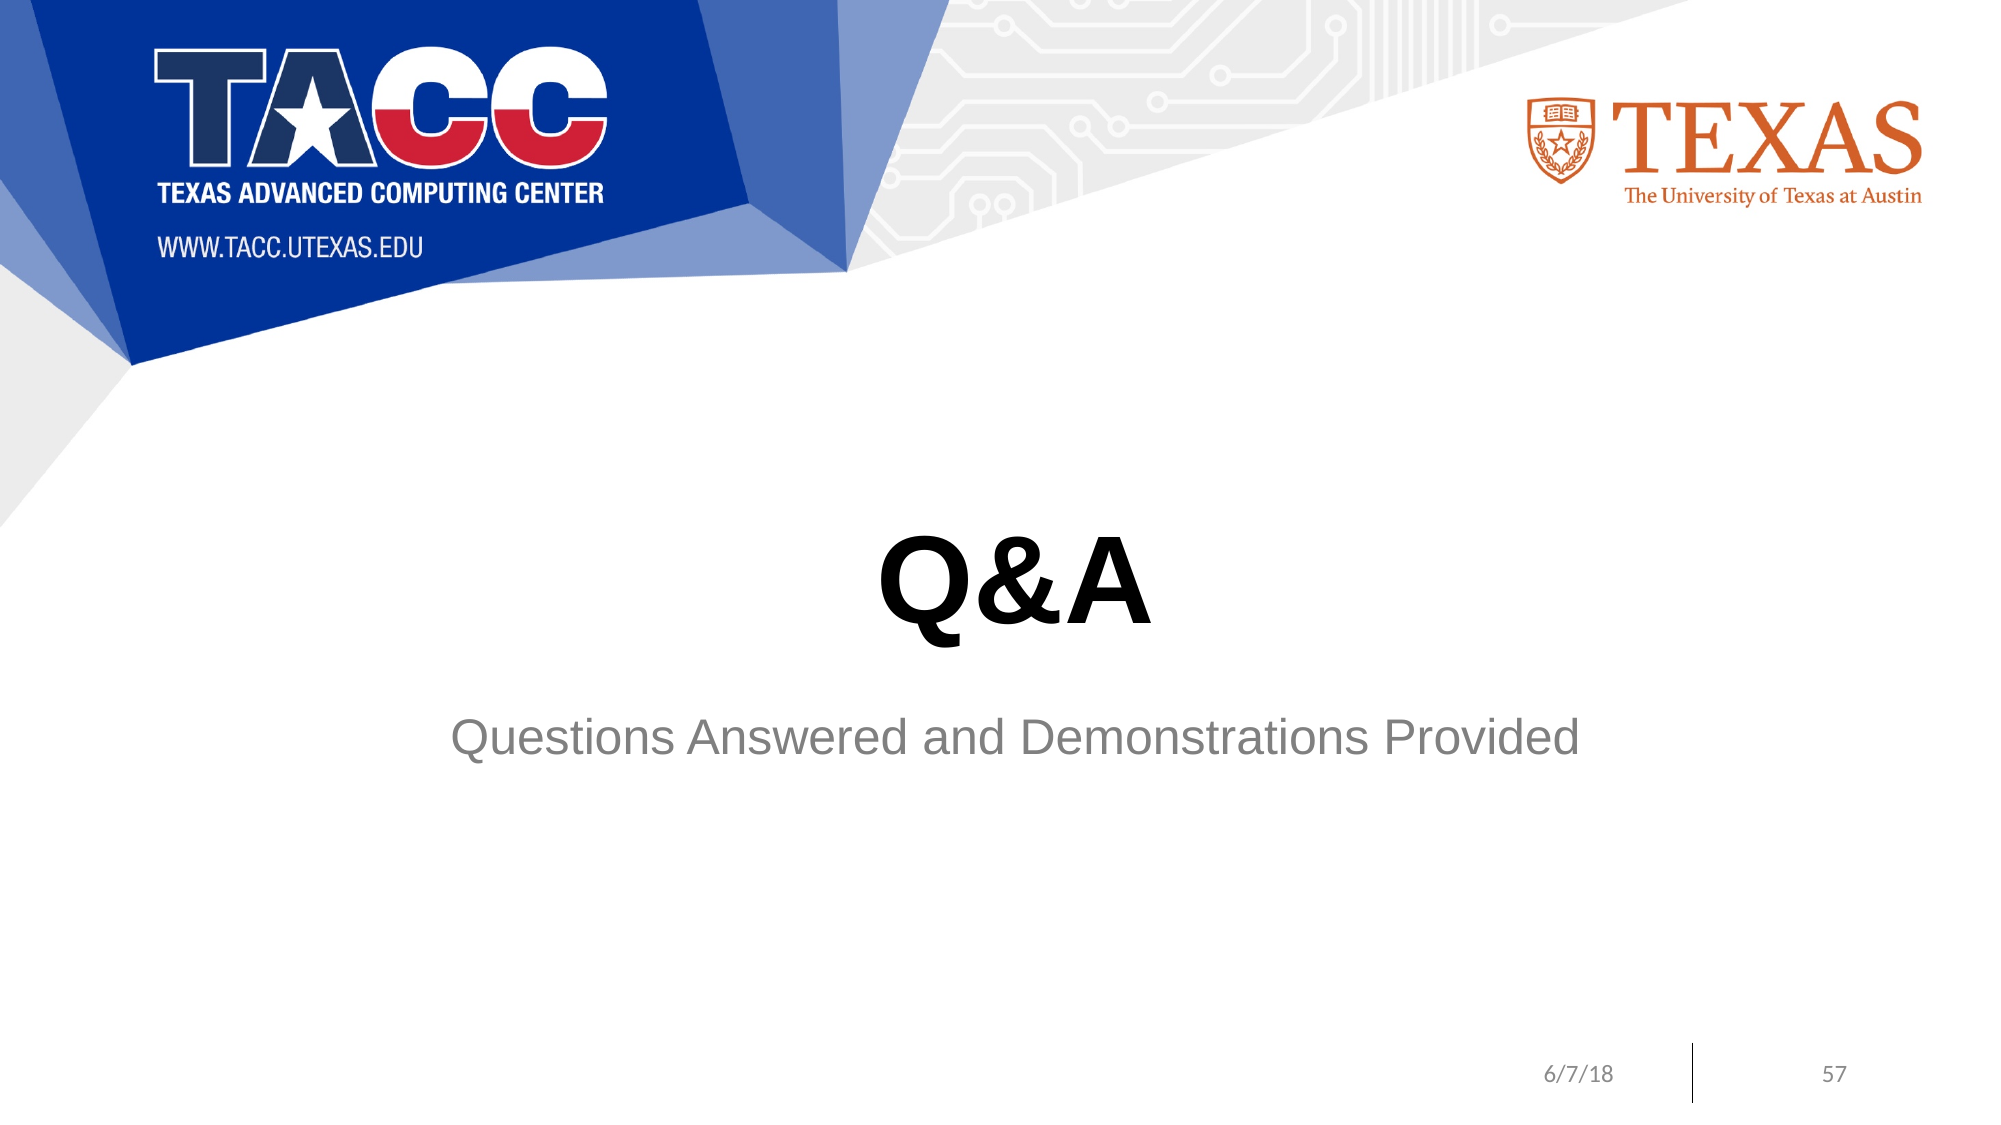

# Q&A
Questions Answered and Demonstrations Provided
6/7/18
57